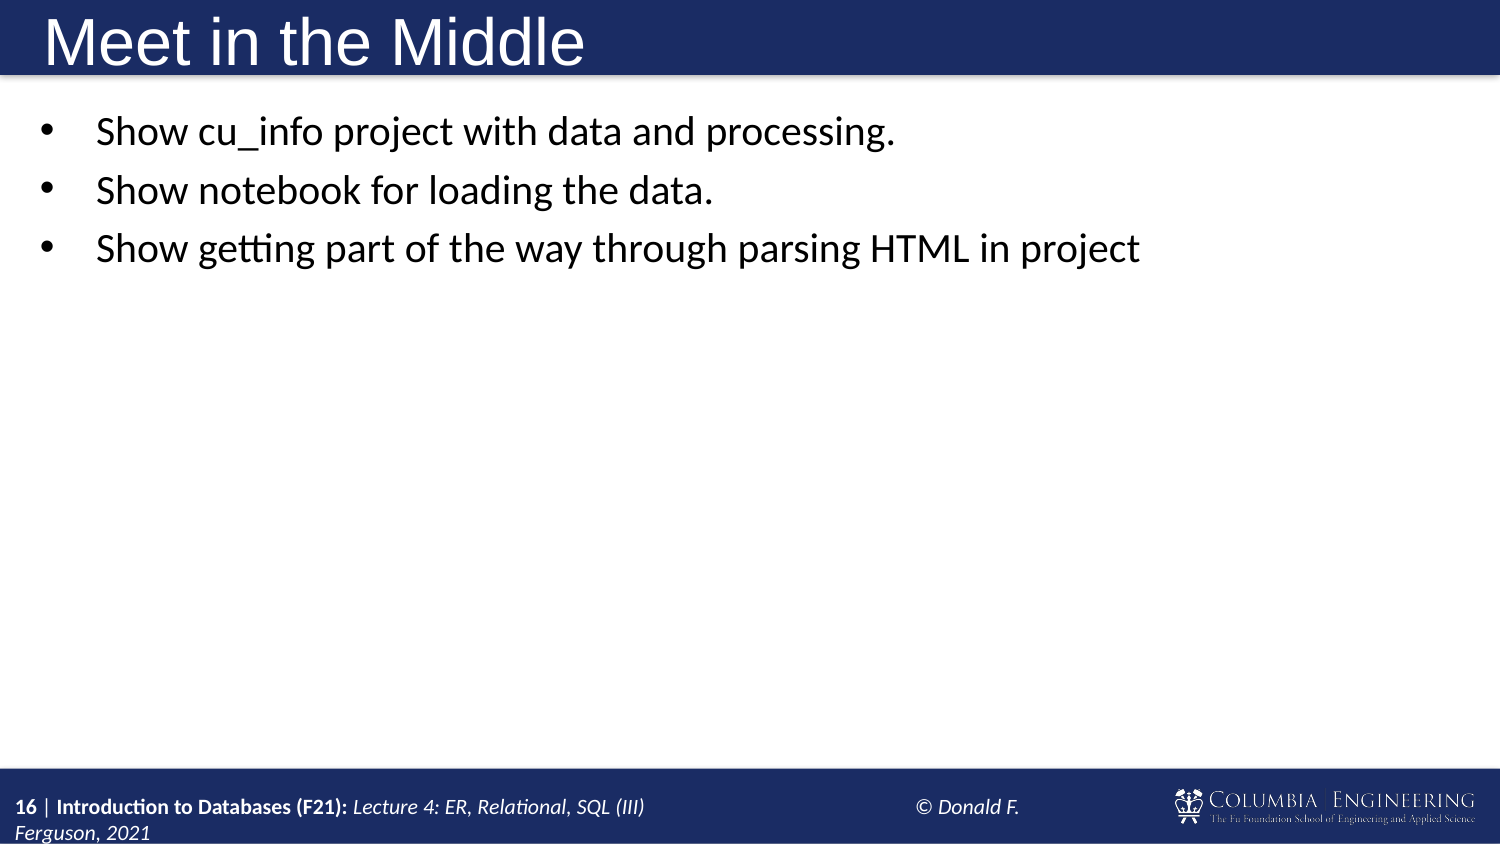

# Meet in the Middle
Show cu_info project with data and processing.
Show notebook for loading the data.
Show getting part of the way through parsing HTML in project